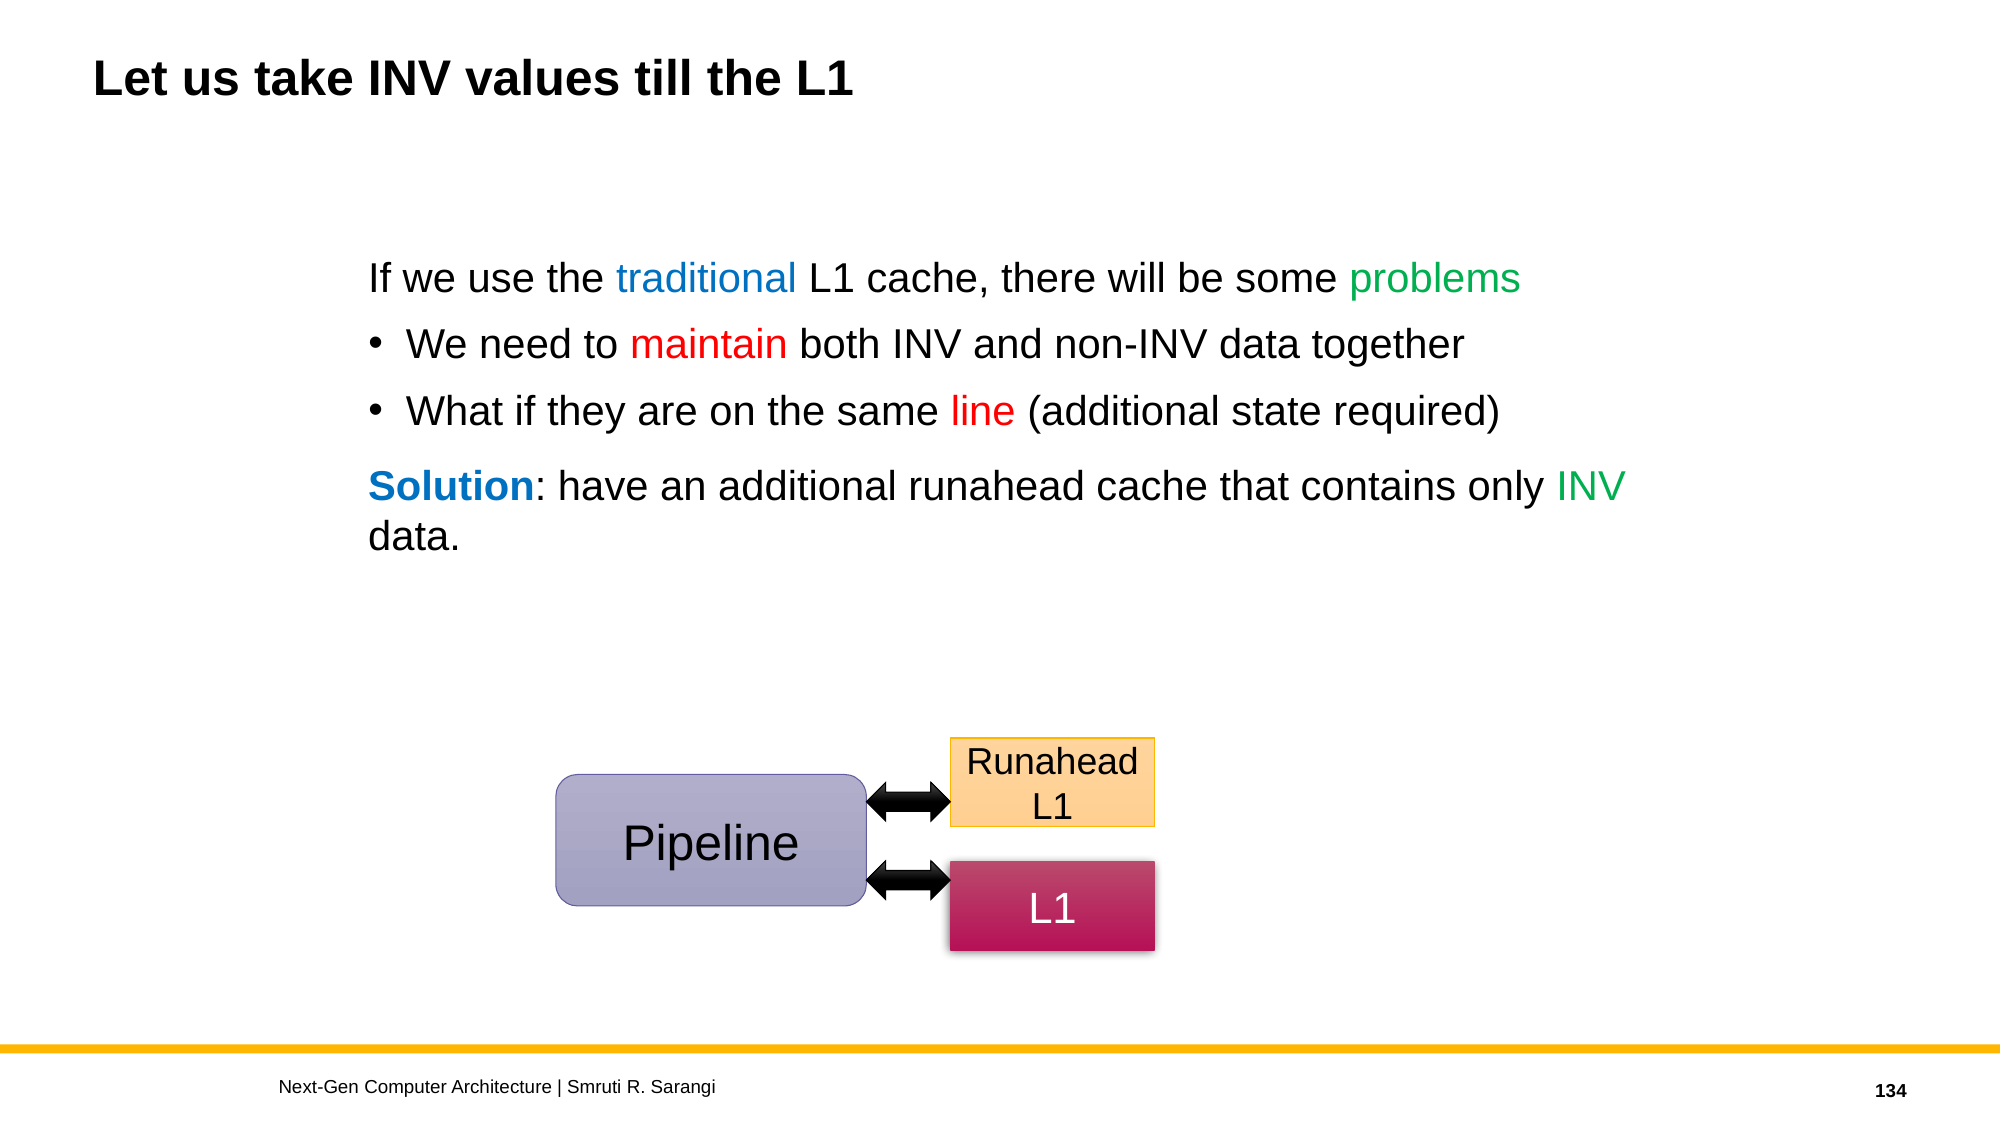

# Let us take INV values till the L1
If we use the traditional L1 cache, there will be some problems
We need to maintain both INV and non-INV data together
What if they are on the same line (additional state required)
Solution: have an additional runahead cache that contains only INV data.

Runahead L1
Pipeline

L1
Next-Gen Computer Architecture | Smruti R. Sarangi
134